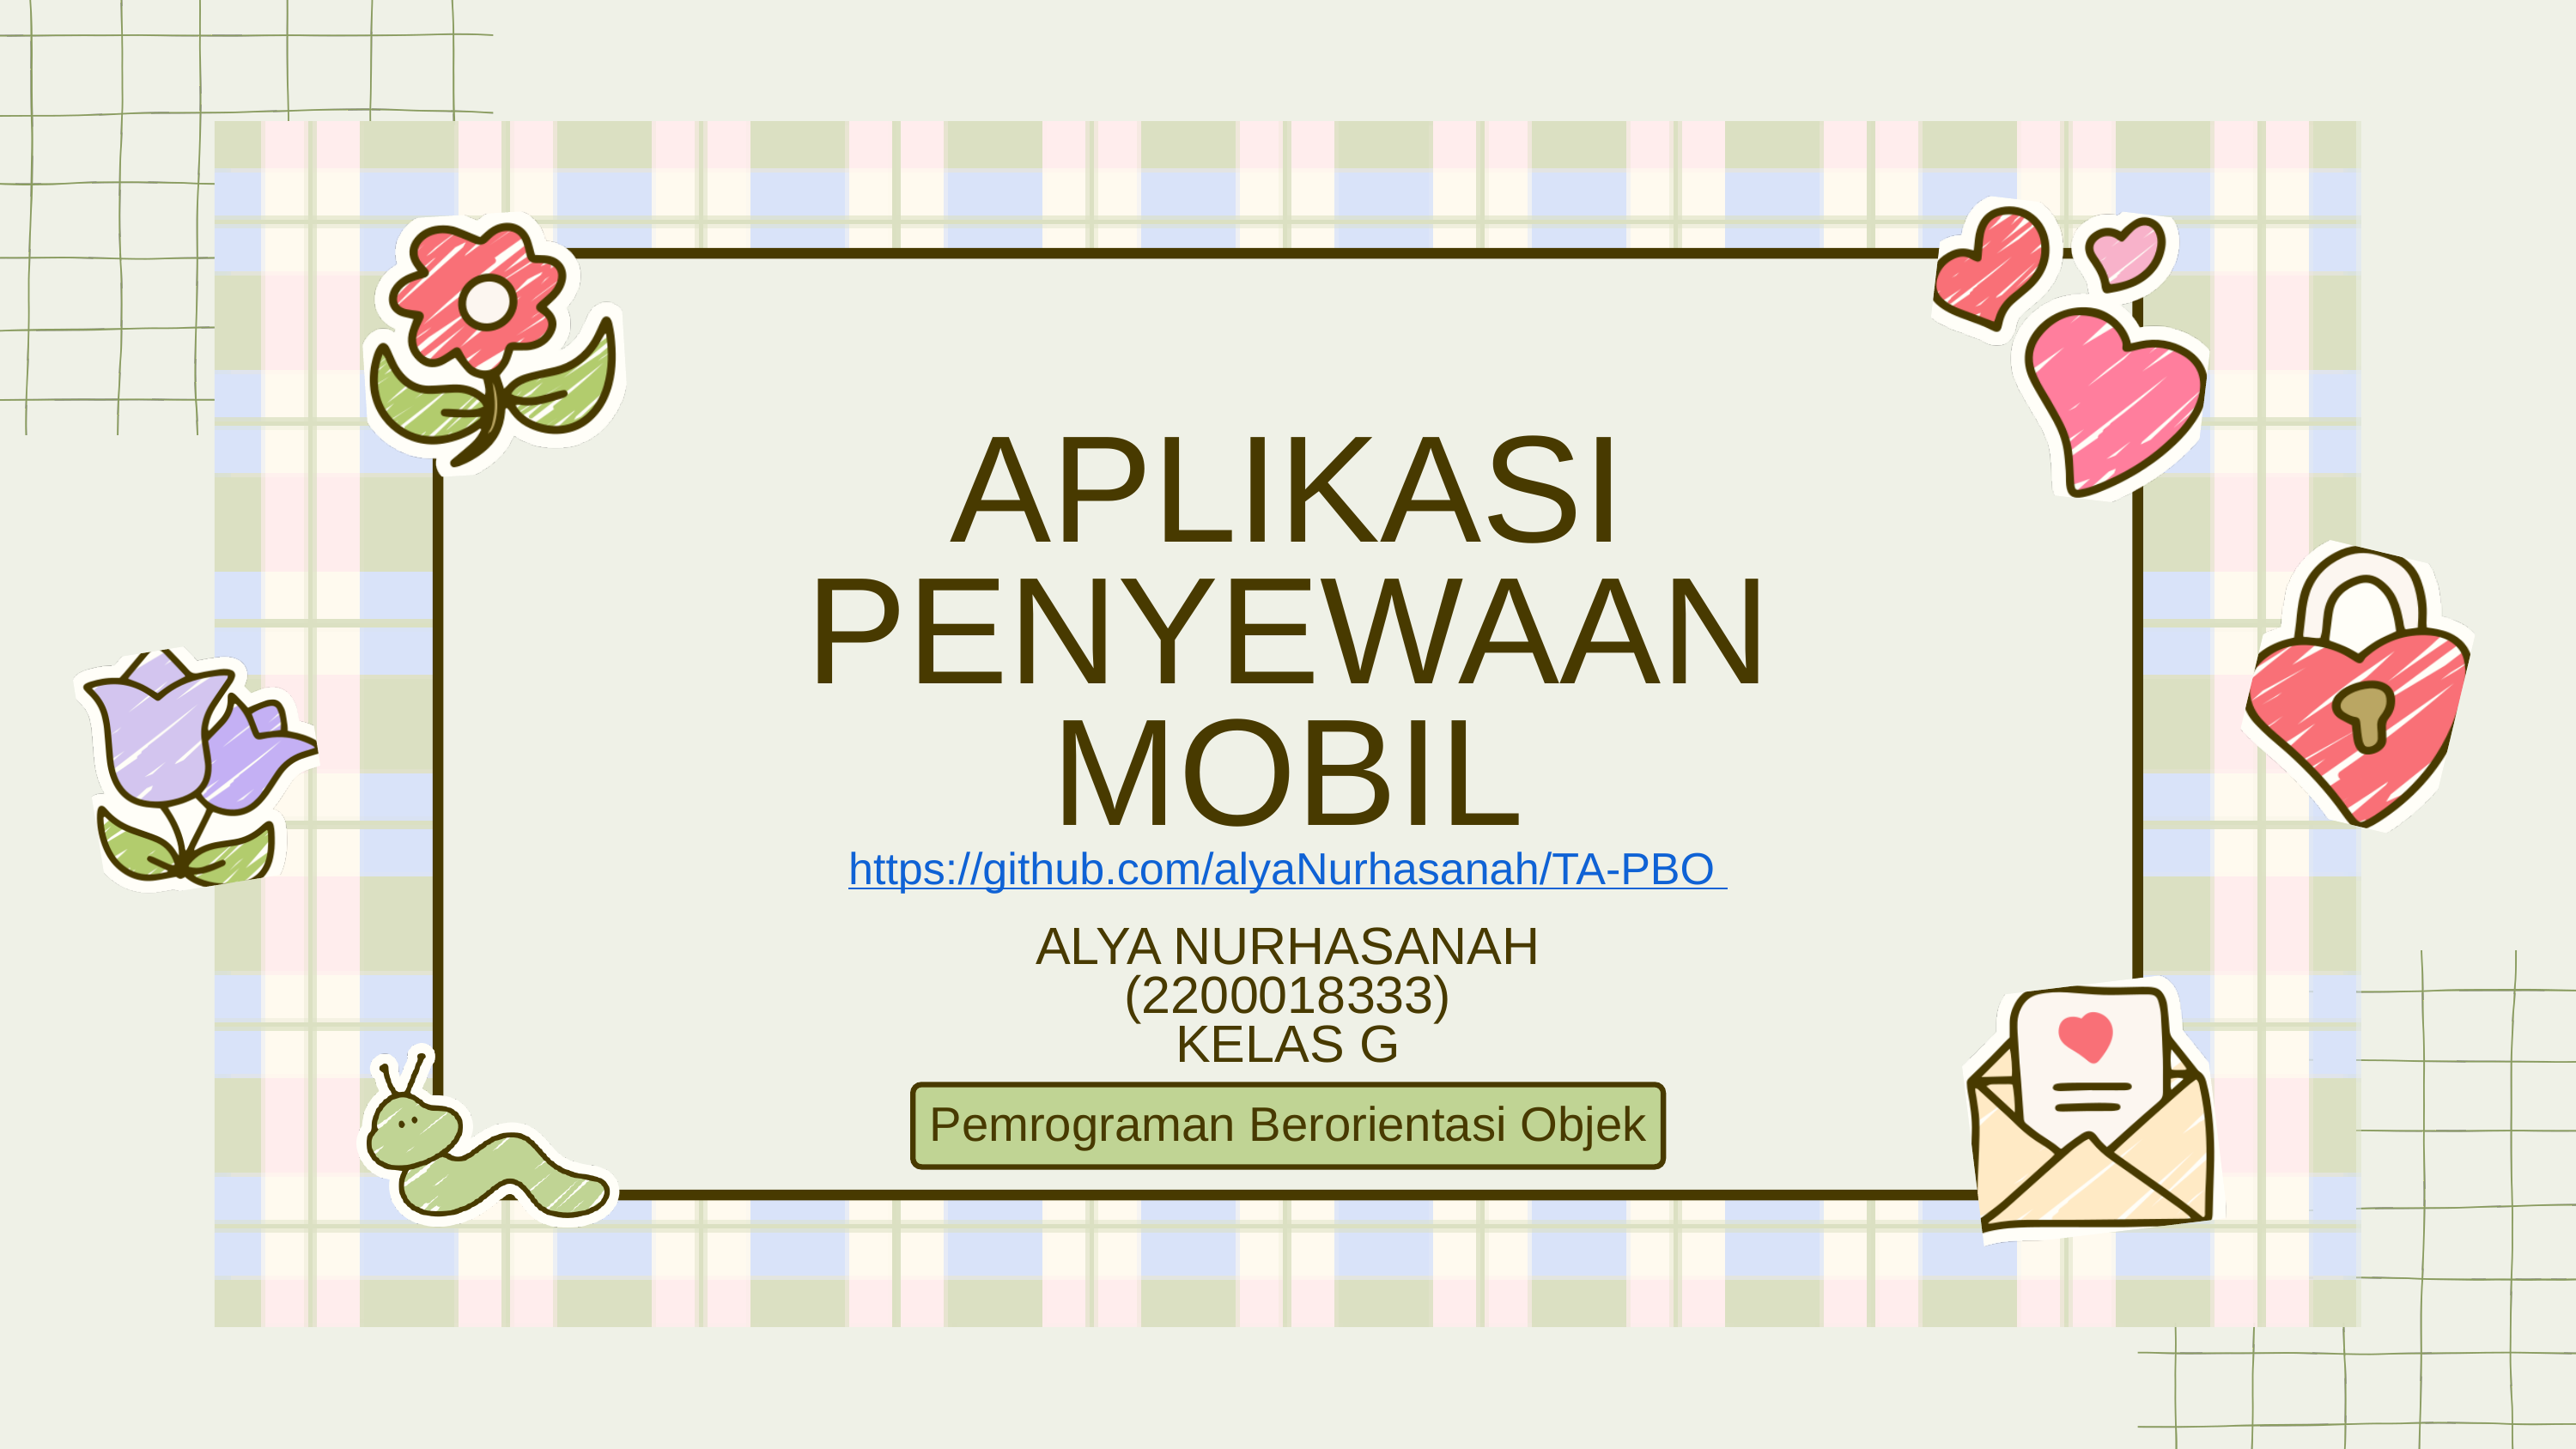

APLIKASI PENYEWAAN MOBIL

https://github.com/alyaNurhasanah/TA-PBO
ALYA NURHASANAH (2200018333)
KELAS G

Pemrograman Berorientasi Objek